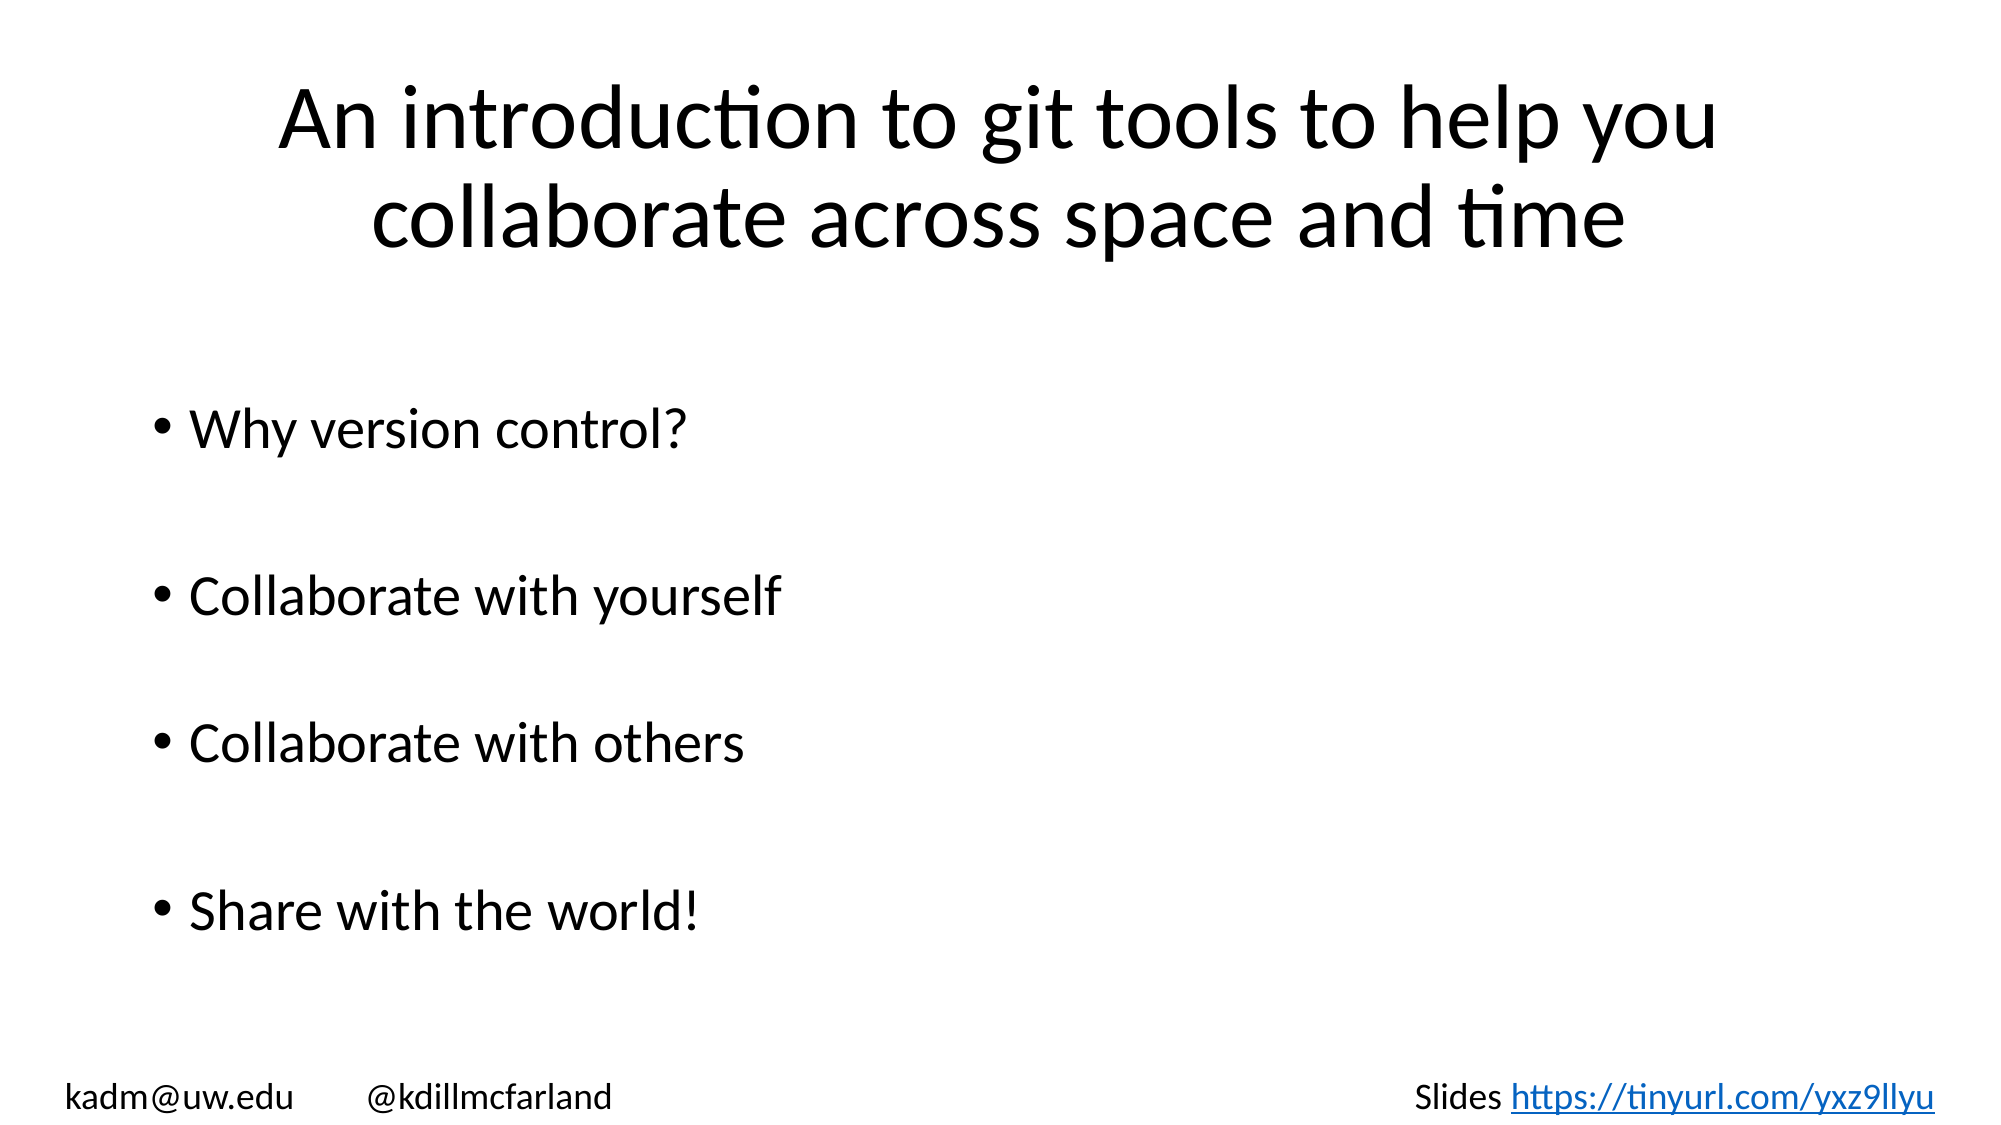

# An introduction to git tools to help you collaborate across space and time

Why version control?

Collaborate with yourself
Collaborate with others

Share with the world!
kadm@uw.edu	@kdillmcfarland						Slides https://tinyurl.com/yxz9llyu